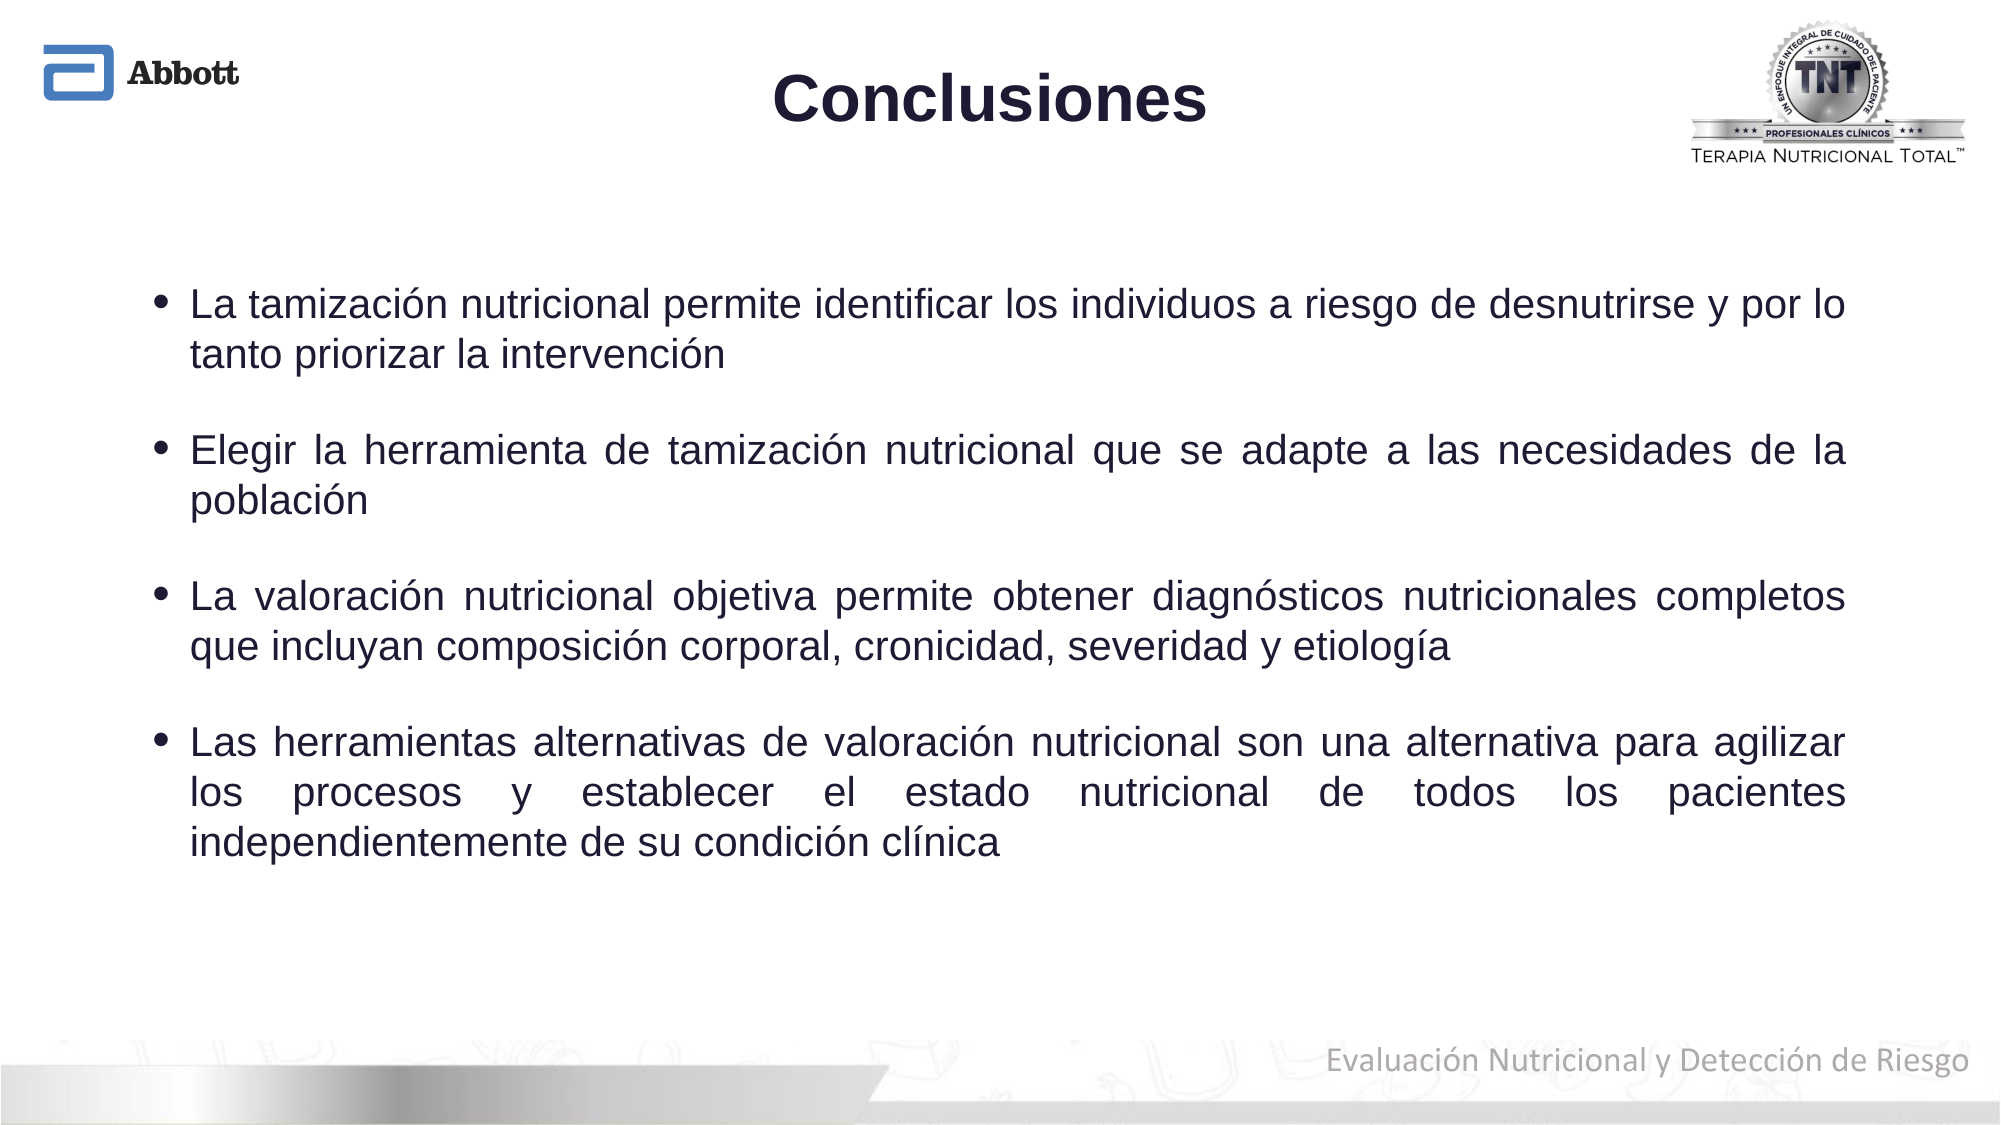

# Conclusiones
La tamización nutricional permite identificar los individuos a riesgo de desnutrirse y por lo tanto priorizar la intervención
Elegir la herramienta de tamización nutricional que se adapte a las necesidades de la población
La valoración nutricional objetiva permite obtener diagnósticos nutricionales completos que incluyan composición corporal, cronicidad, severidad y etiología
Las herramientas alternativas de valoración nutricional son una alternativa para agilizar los procesos y establecer el estado nutricional de todos los pacientes independientemente de su condición clínica